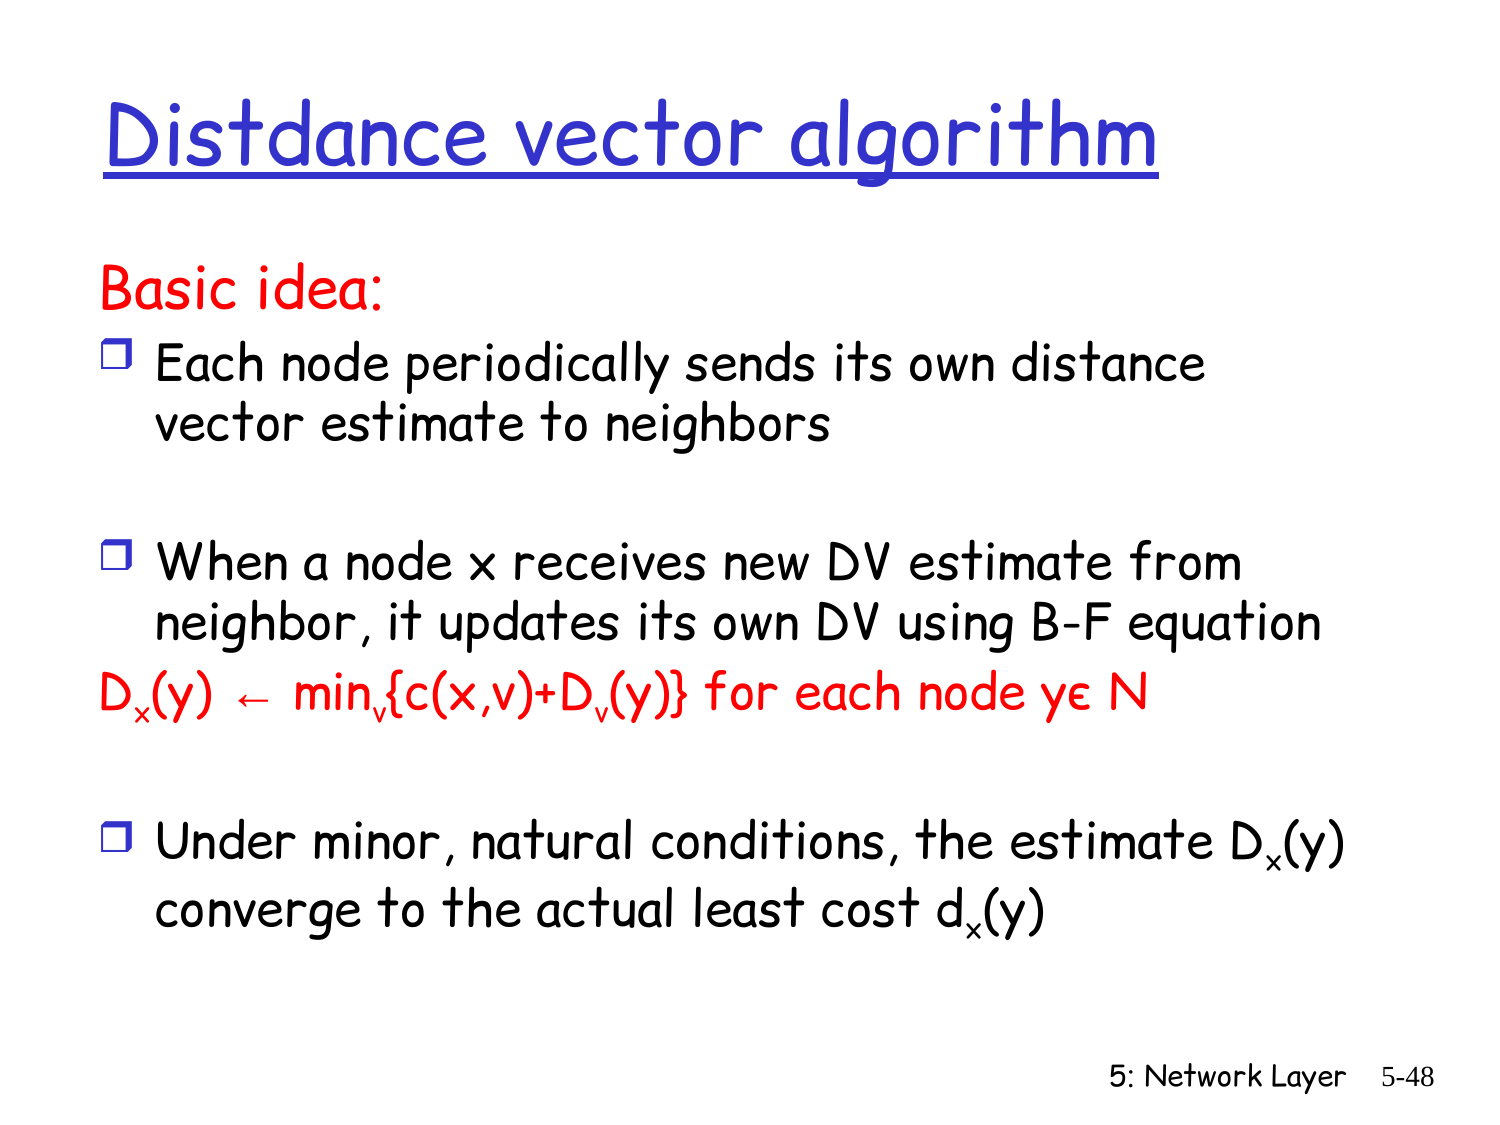

# Distdance vector algorithm
Basic idea:
Each node periodically sends its own distance vector estimate to neighbors

When a node x receives new DV estimate from neighbor, it updates its own DV using B-F equation
Dx(y) ← minv{c(x,v)+Dv(y)} for each node yє N

Under minor, natural conditions, the estimate Dx(y)  converge to the actual least cost dx(y)
5: Network Layer
5-48